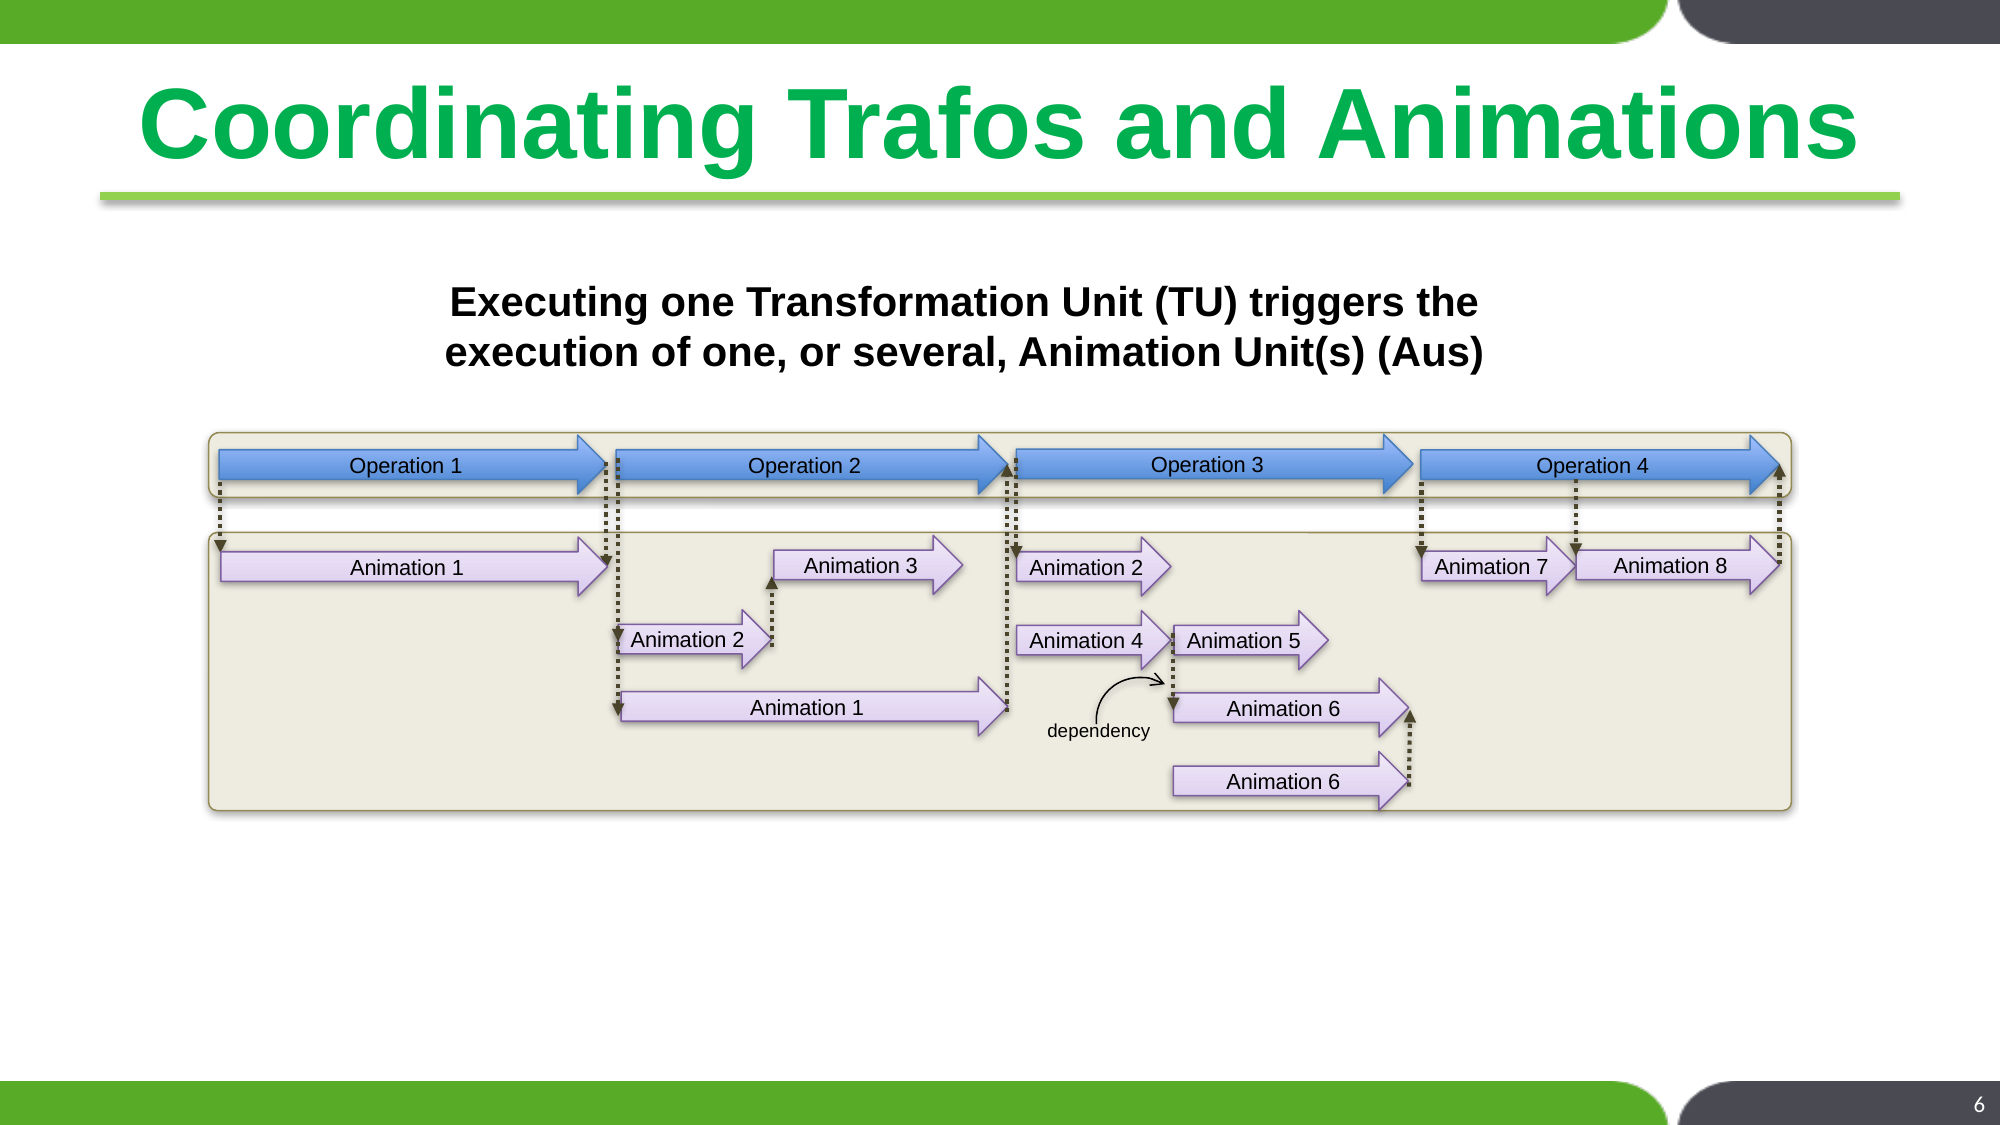

# Coordinating Trafos and Animations
Executing one Transformation Unit (TU) triggers the execution of one, or several, Animation Unit(s) (Aus)

Operation 3
Operation 1
Operation 2
Operation 4

Animation 3
Animation 8
Animation 7
Animation 1
Animation 2
Animation 2
Animation 5
Animation 4

Animation 1
Animation 6
dependency
Animation 6
6